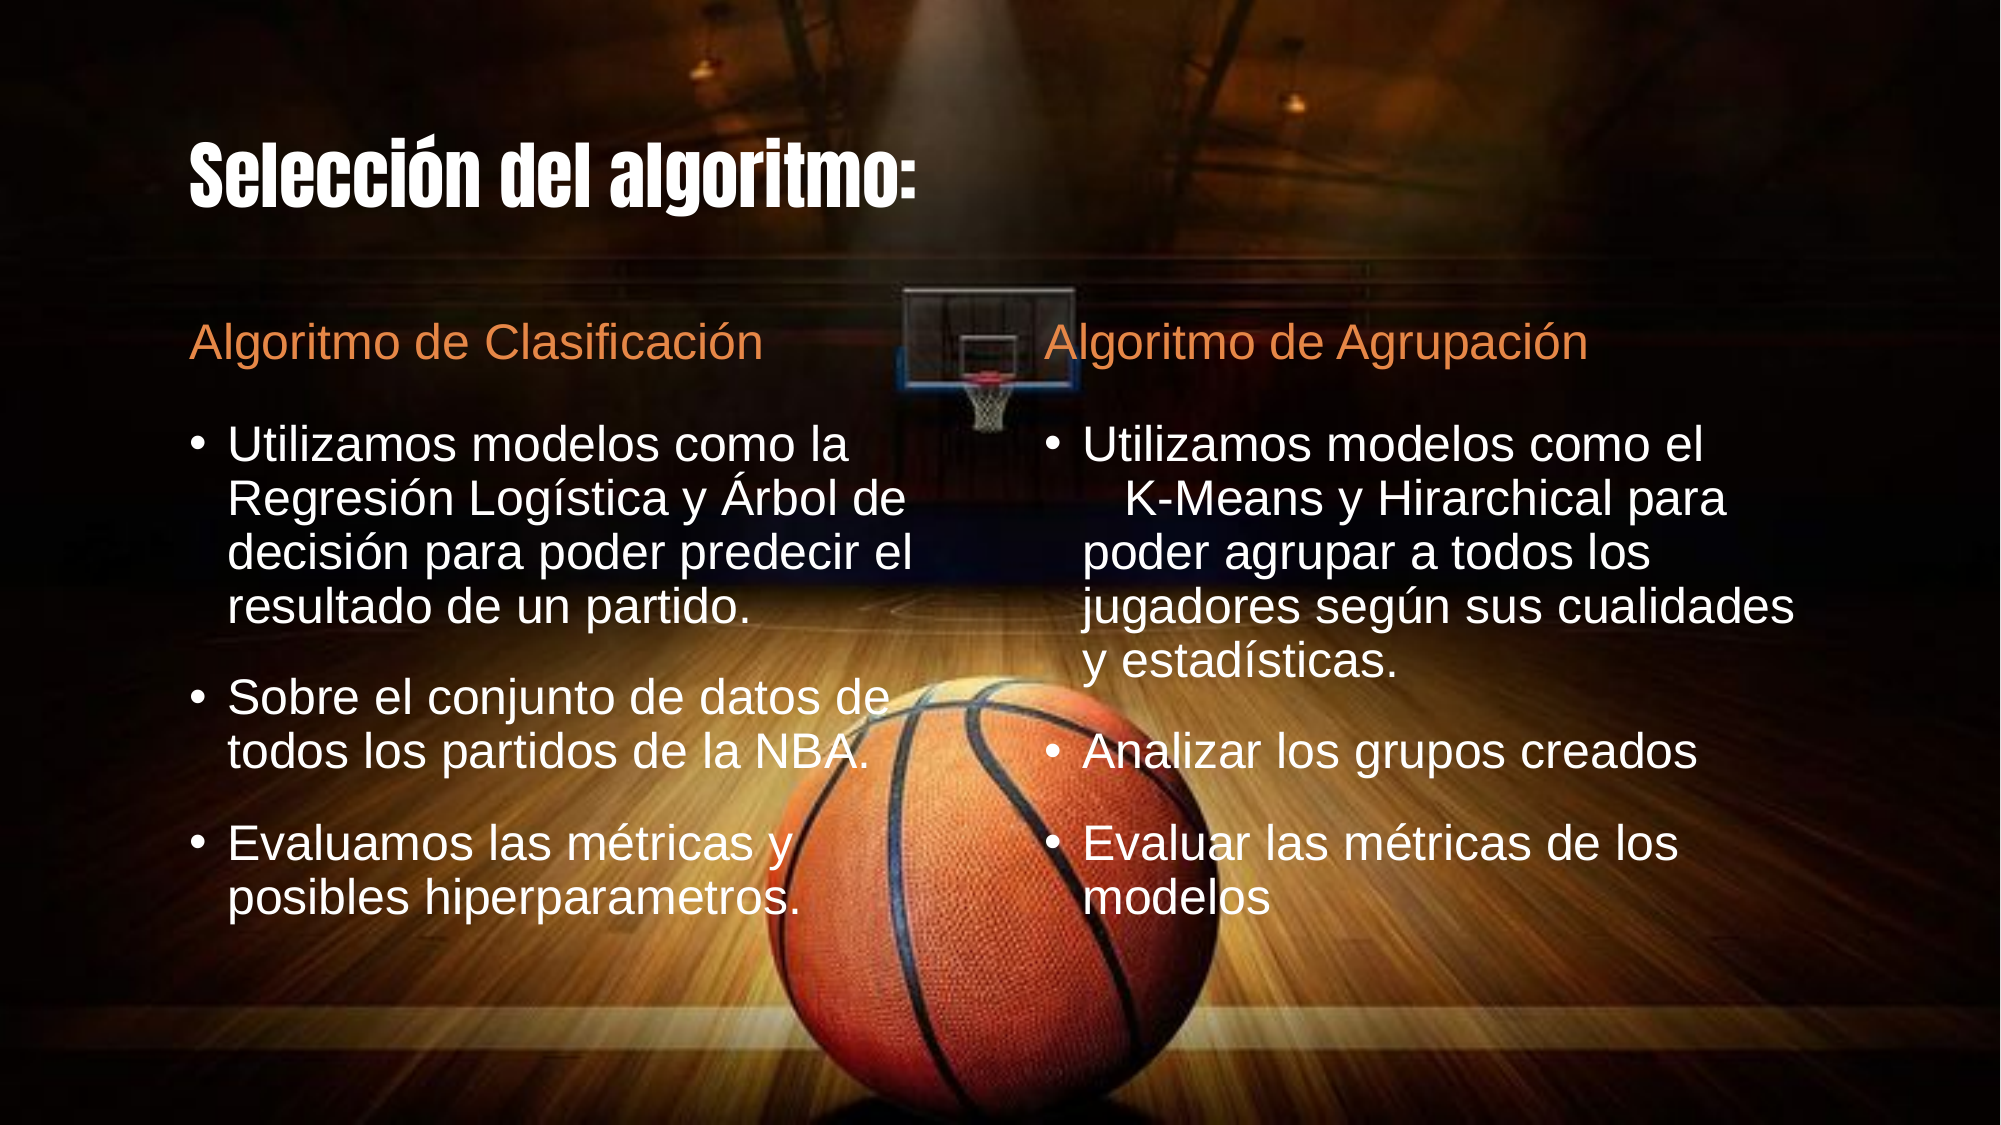

Selección del algoritmo:
Algoritmo de Clasificación
Algoritmo de Agrupación
Utilizamos modelos como la Regresión Logística y Árbol de decisión para poder predecir el resultado de un partido.
Sobre el conjunto de datos de todos los partidos de la NBA.
Evaluamos las métricas y posibles hiperparametros.
Utilizamos modelos como el           K-Means y Hirarchical para poder agrupar a todos los jugadores según sus cualidades y estadísticas.
Analizar los grupos creados
Evaluar las métricas de los modelos